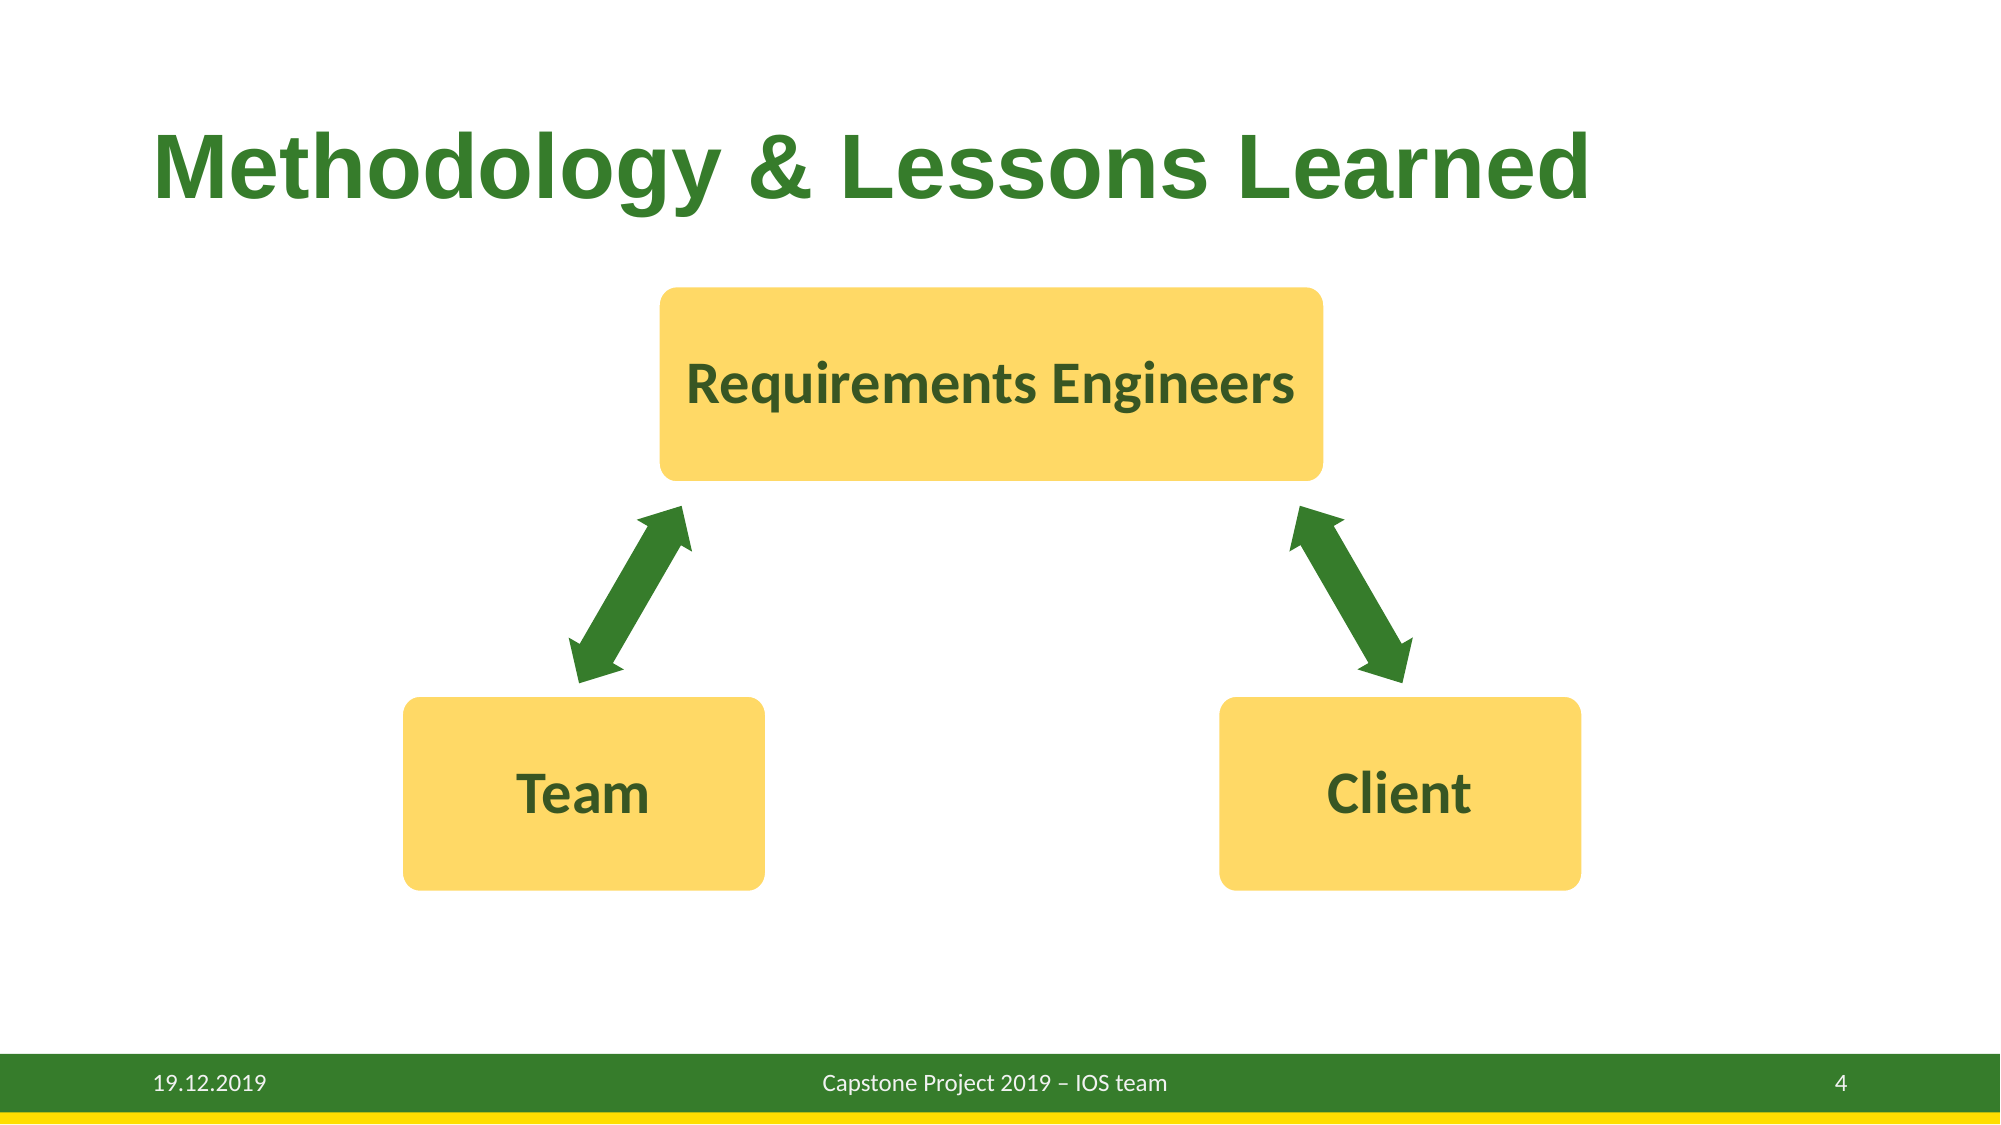

# Methodology & Lessons Learned
Requirements Engineers

Team
Client
Capstone Project 2019 – IOS team
4
19.12.2019